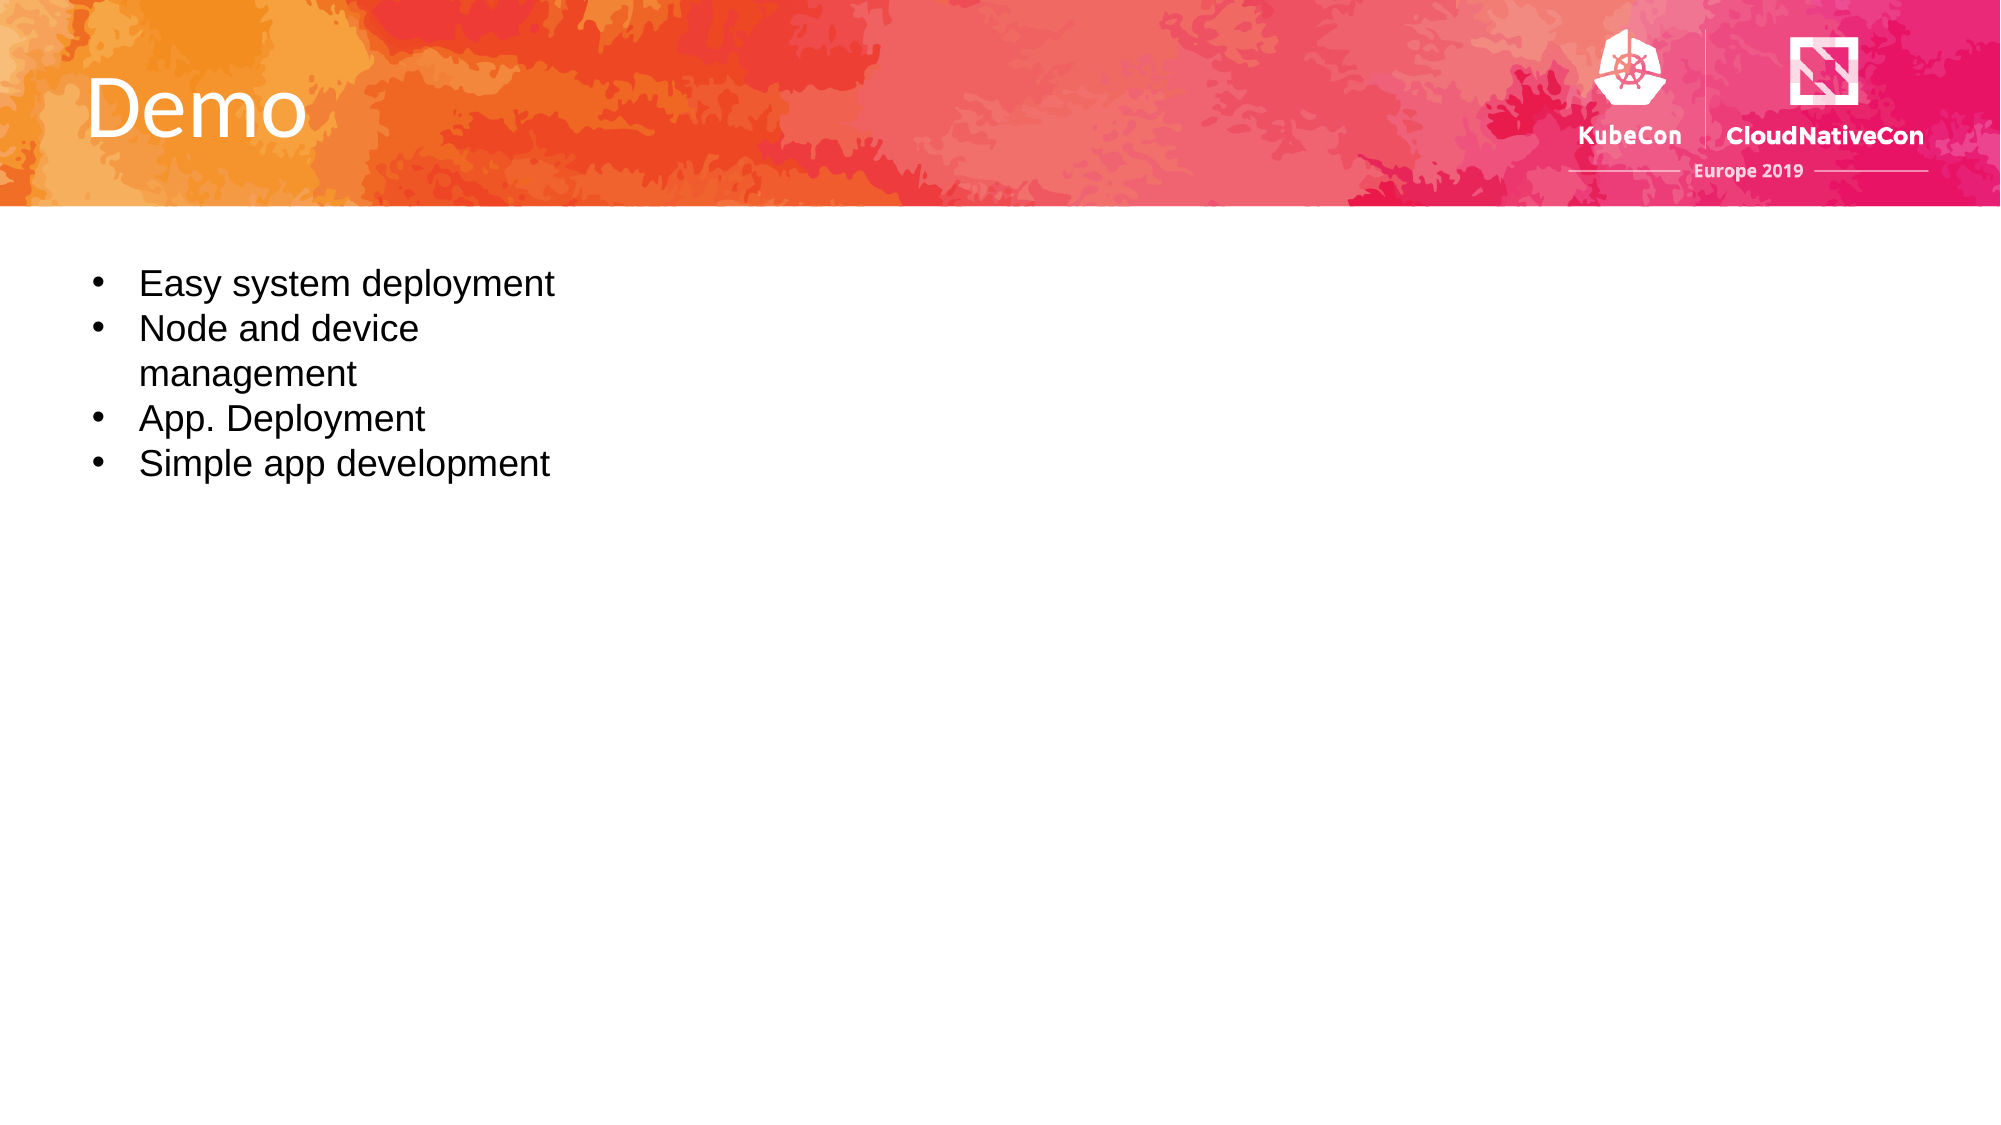

# Demo
Easy system deployment
Node and device management
App. Deployment
Simple app development